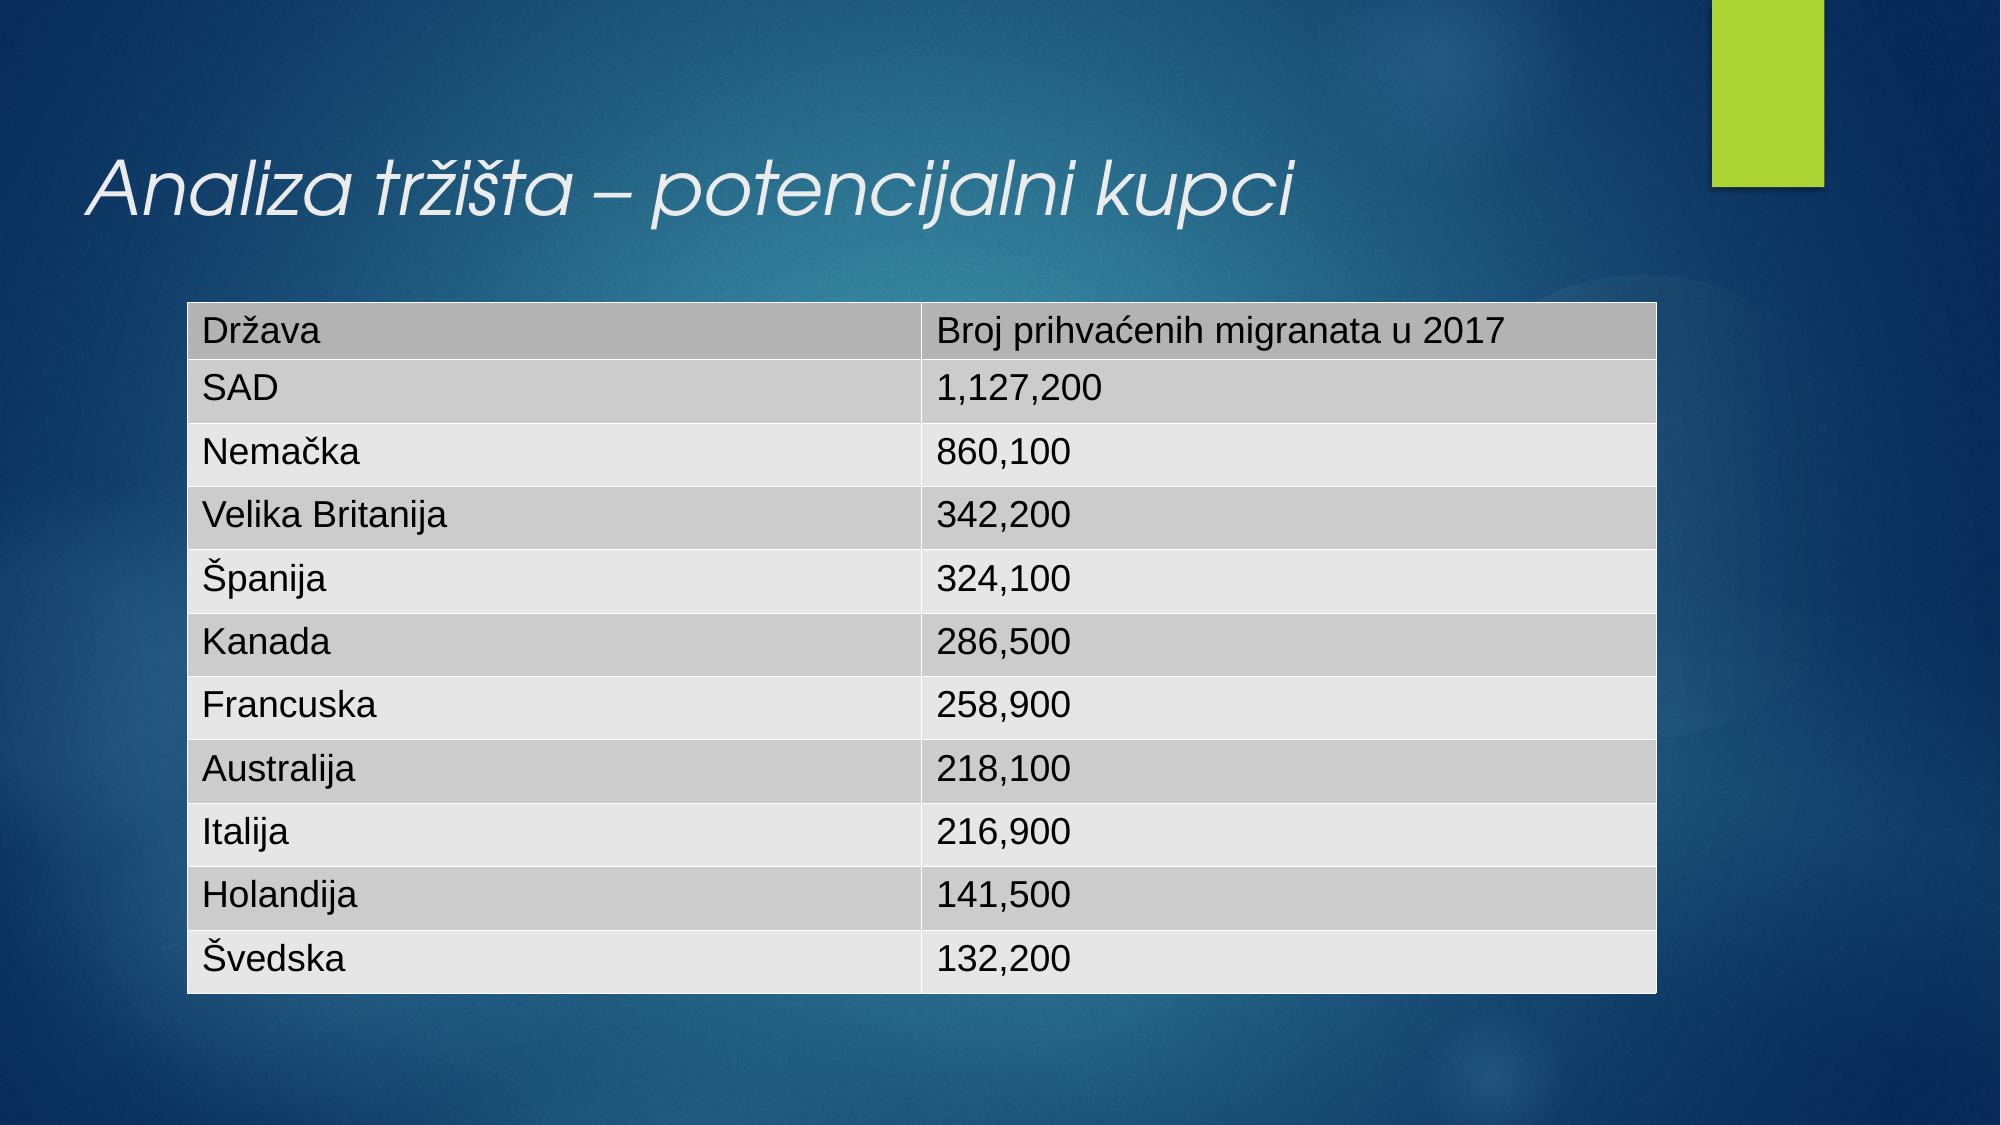

Analiza tržišta – potencijalni kupci
| Država | Broj prihvaćenih migranata u 2017 |
| --- | --- |
| SAD | 1,127,200 |
| Nemačka | 860,100 |
| Velika Britanija | 342,200 |
| Španija | 324,100 |
| Kanada | 286,500 |
| Francuska | 258,900 |
| Australija | 218,100 |
| Italija | 216,900 |
| Holandija | 141,500 |
| Švedska | 132,200 |